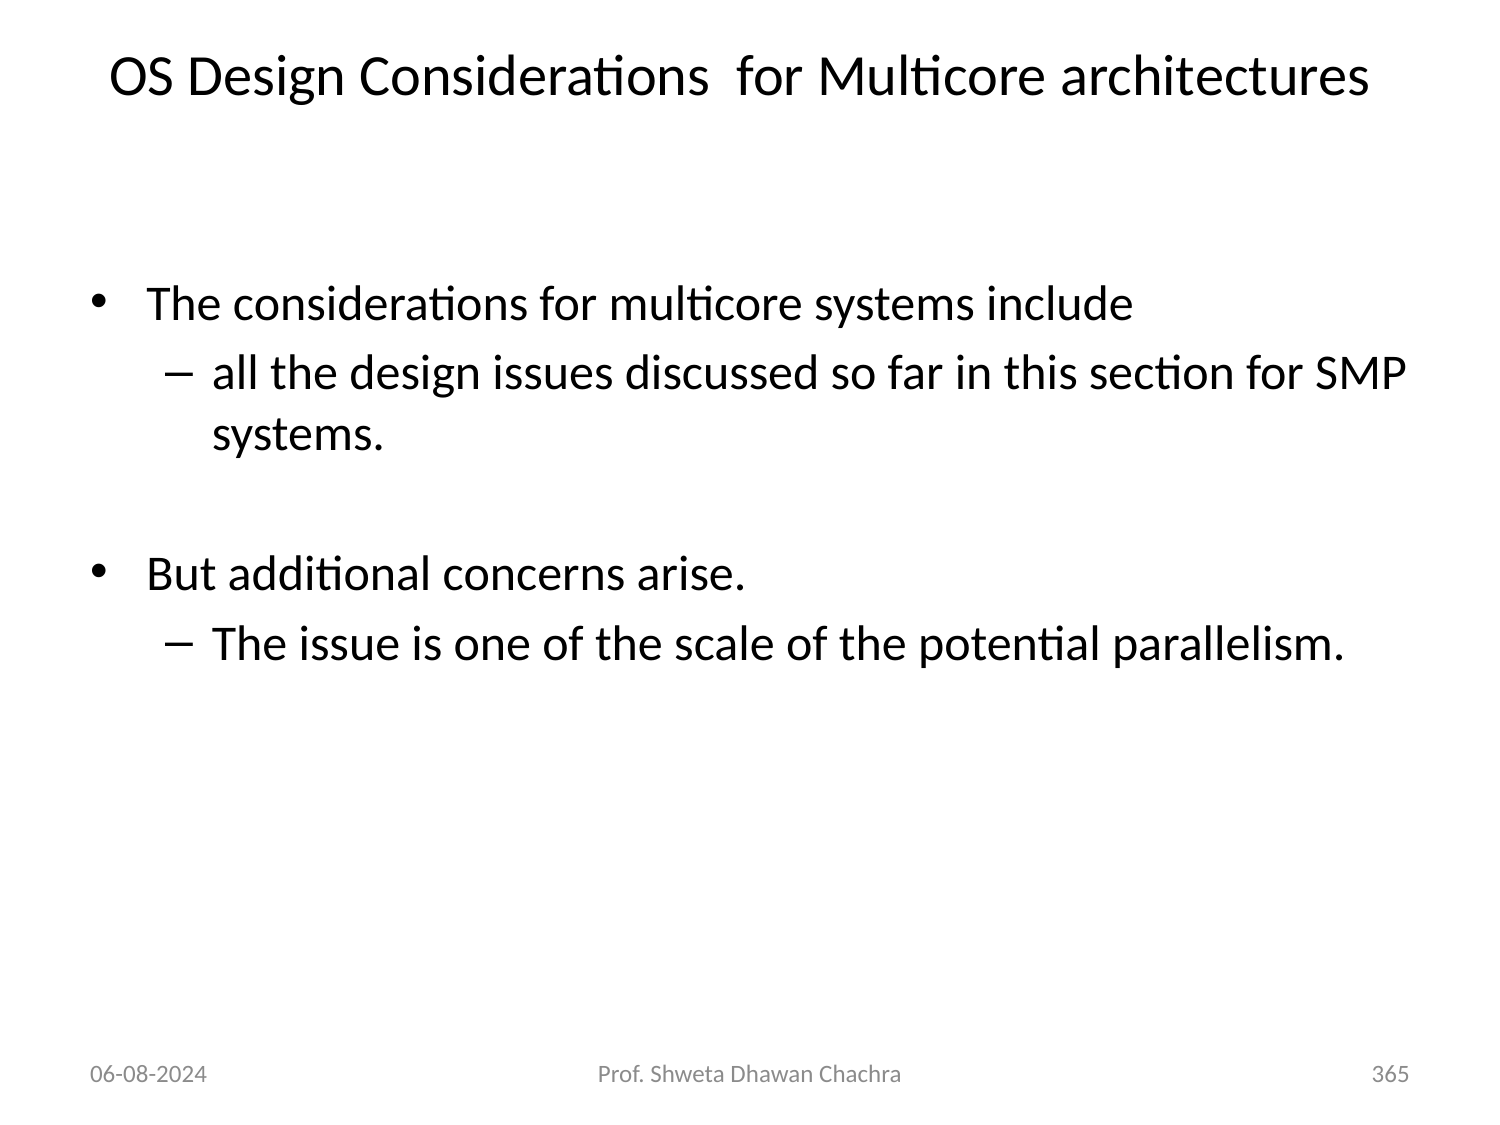

# OS Design Considerations  for Multicore architectures
The considerations for multicore systems include
all the design issues discussed so far in this section for SMP systems.

But additional concerns arise.
The issue is one of the scale of the potential parallelism.
06-08-2024
Prof. Shweta Dhawan Chachra
365